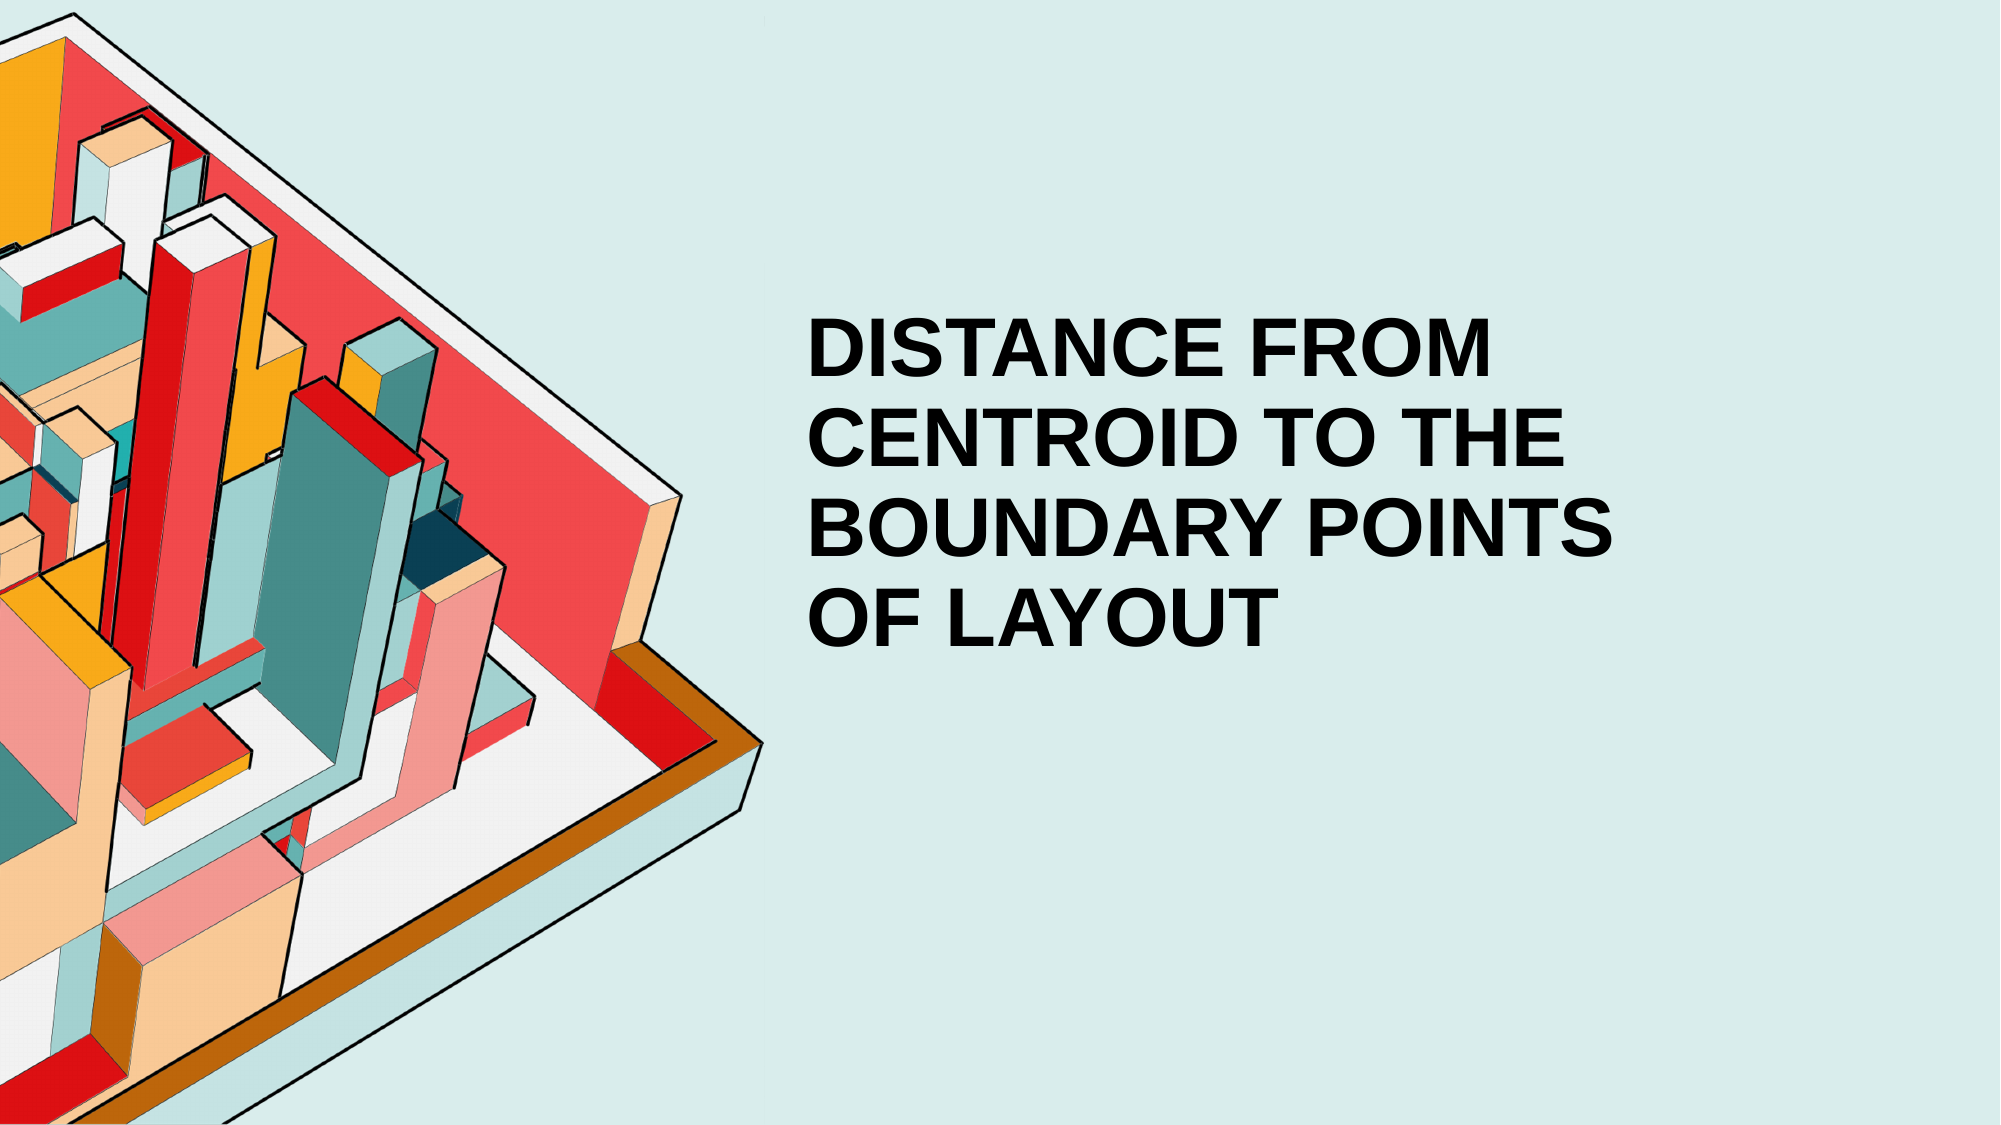

# Distance from Centroid to The Boundary Points of Layout